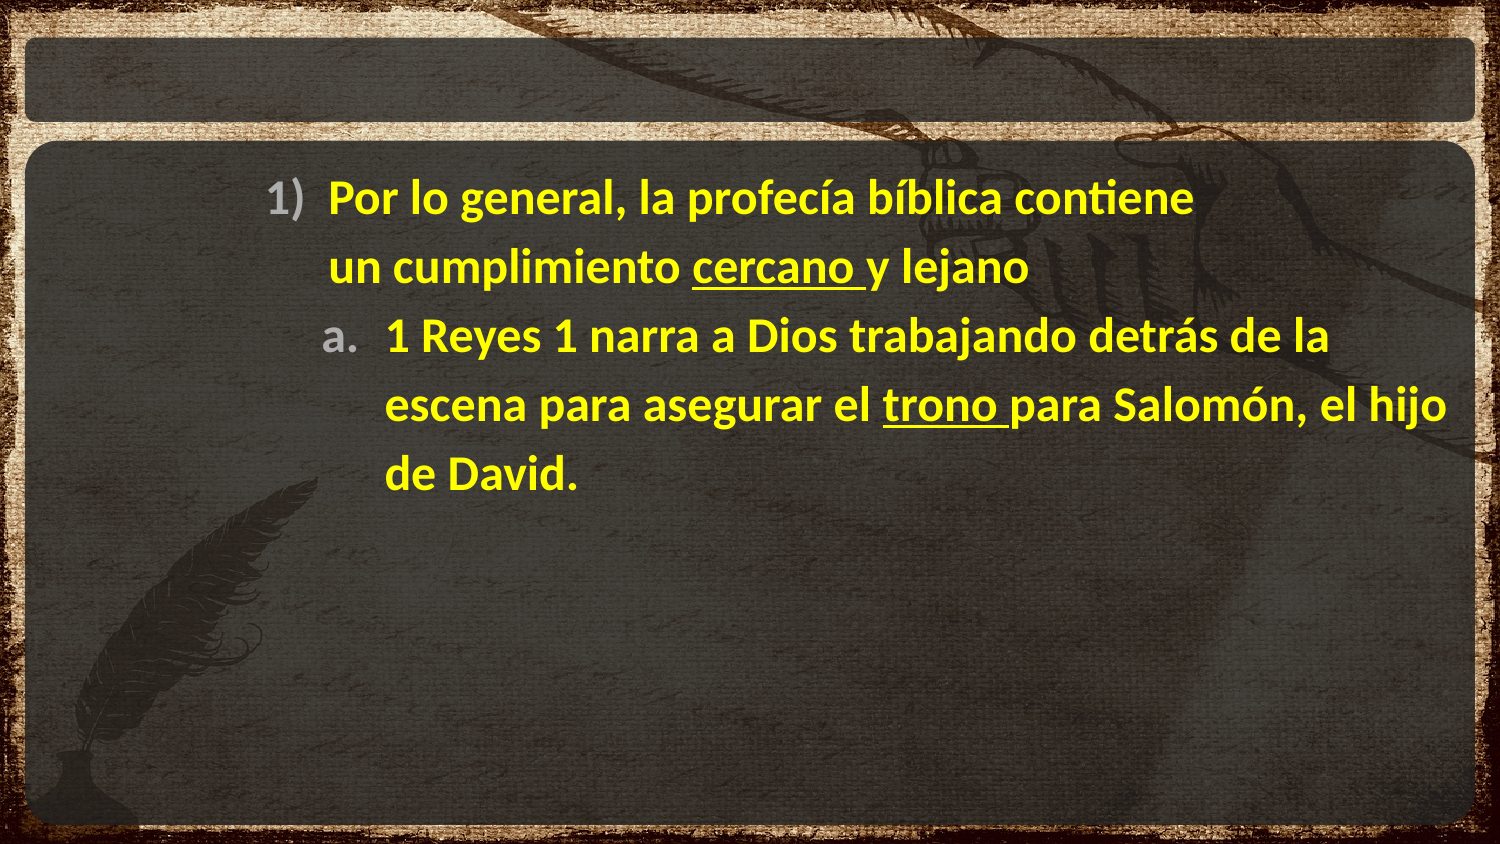

#
Por lo general, la profecía bíblica contiene un cumplimiento cercano y lejano
1 Reyes 1 narra a Dios trabajando detrás de la escena para asegurar el trono para Salomón, el hijo de David.